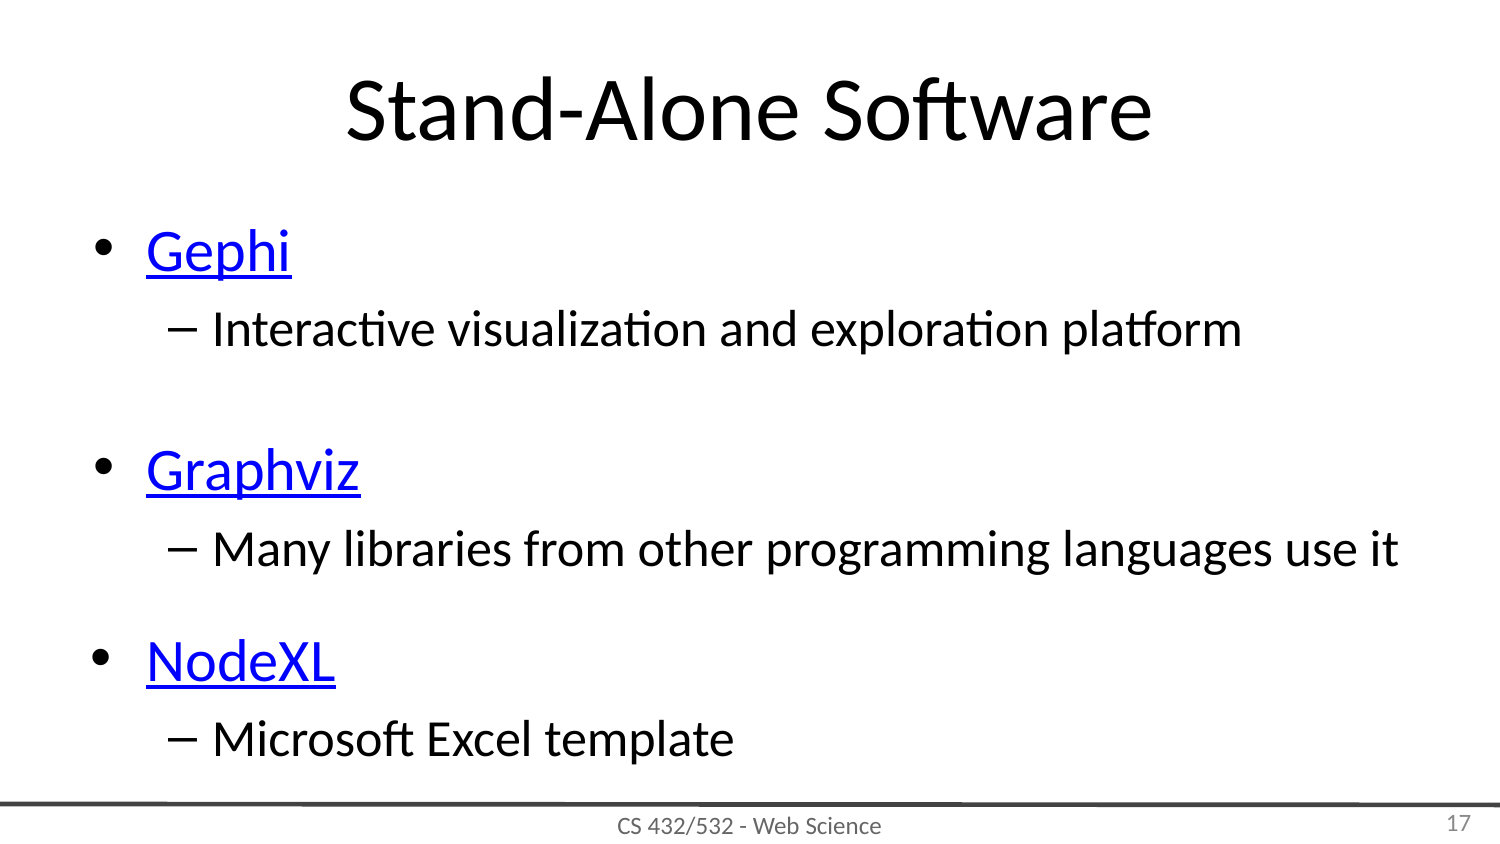

# Stand-Alone Software
Gephi
Interactive visualization and exploration platform

Graphviz
Many libraries from other programming languages use it

NodeXL
Microsoft Excel template
17